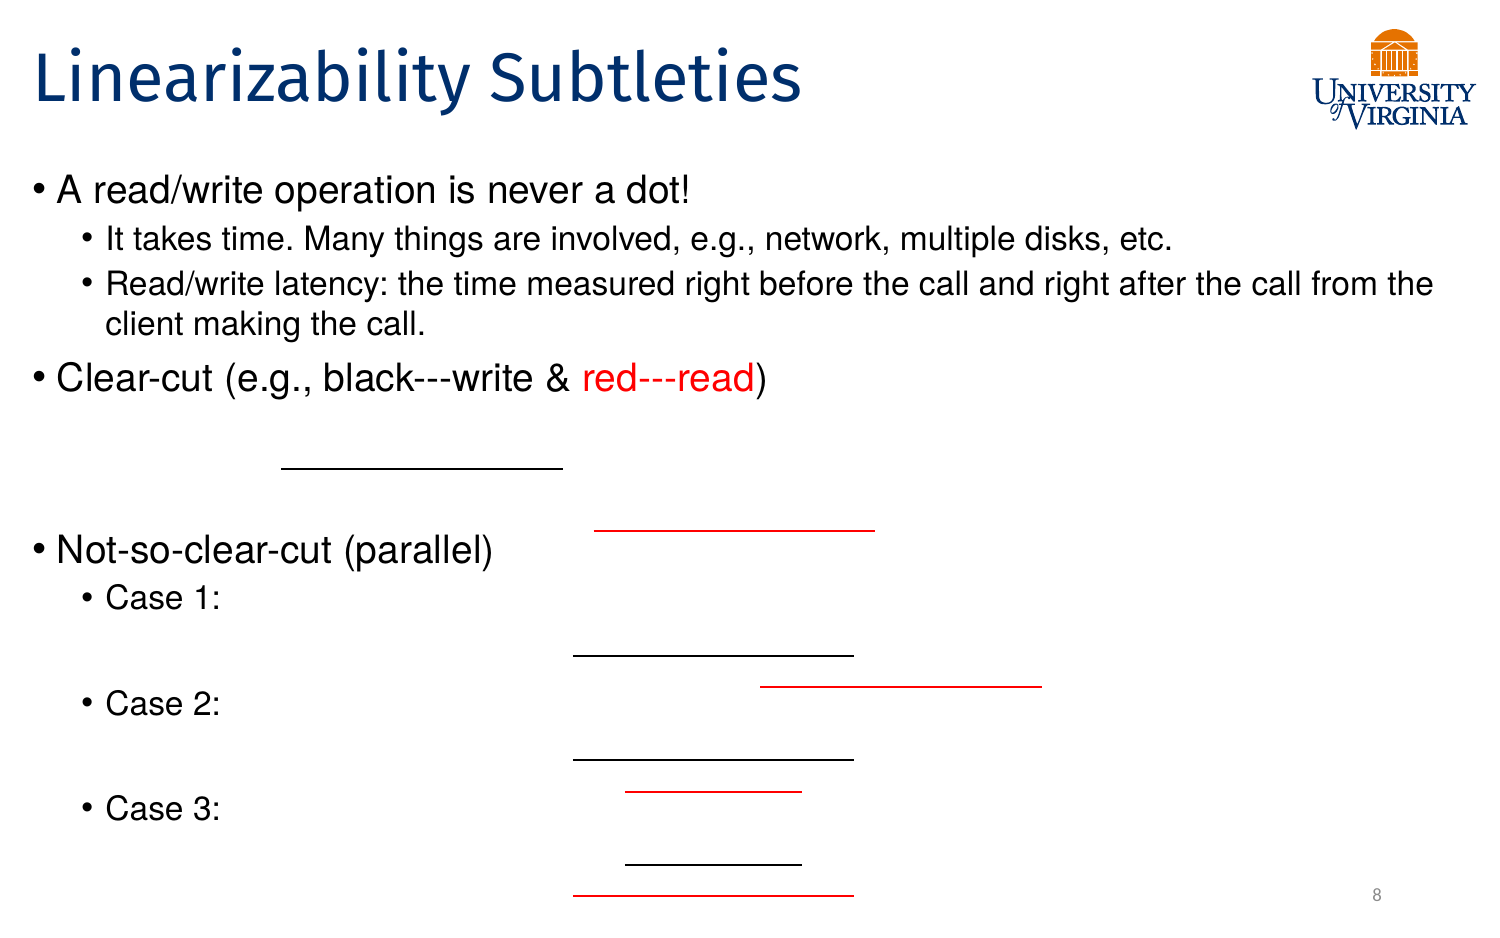

# Linearizability Subtleties
A read/write operation is never a dot!
It takes time. Many things are involved, e.g., network, multiple disks, etc.
Read/write latency: the time measured right before the call and right after the call from the client making the call.
Clear-cut (e.g., black---write & red---read)

Not-so-clear-cut (parallel)
Case 1:

Case 2:

Case 3:

8